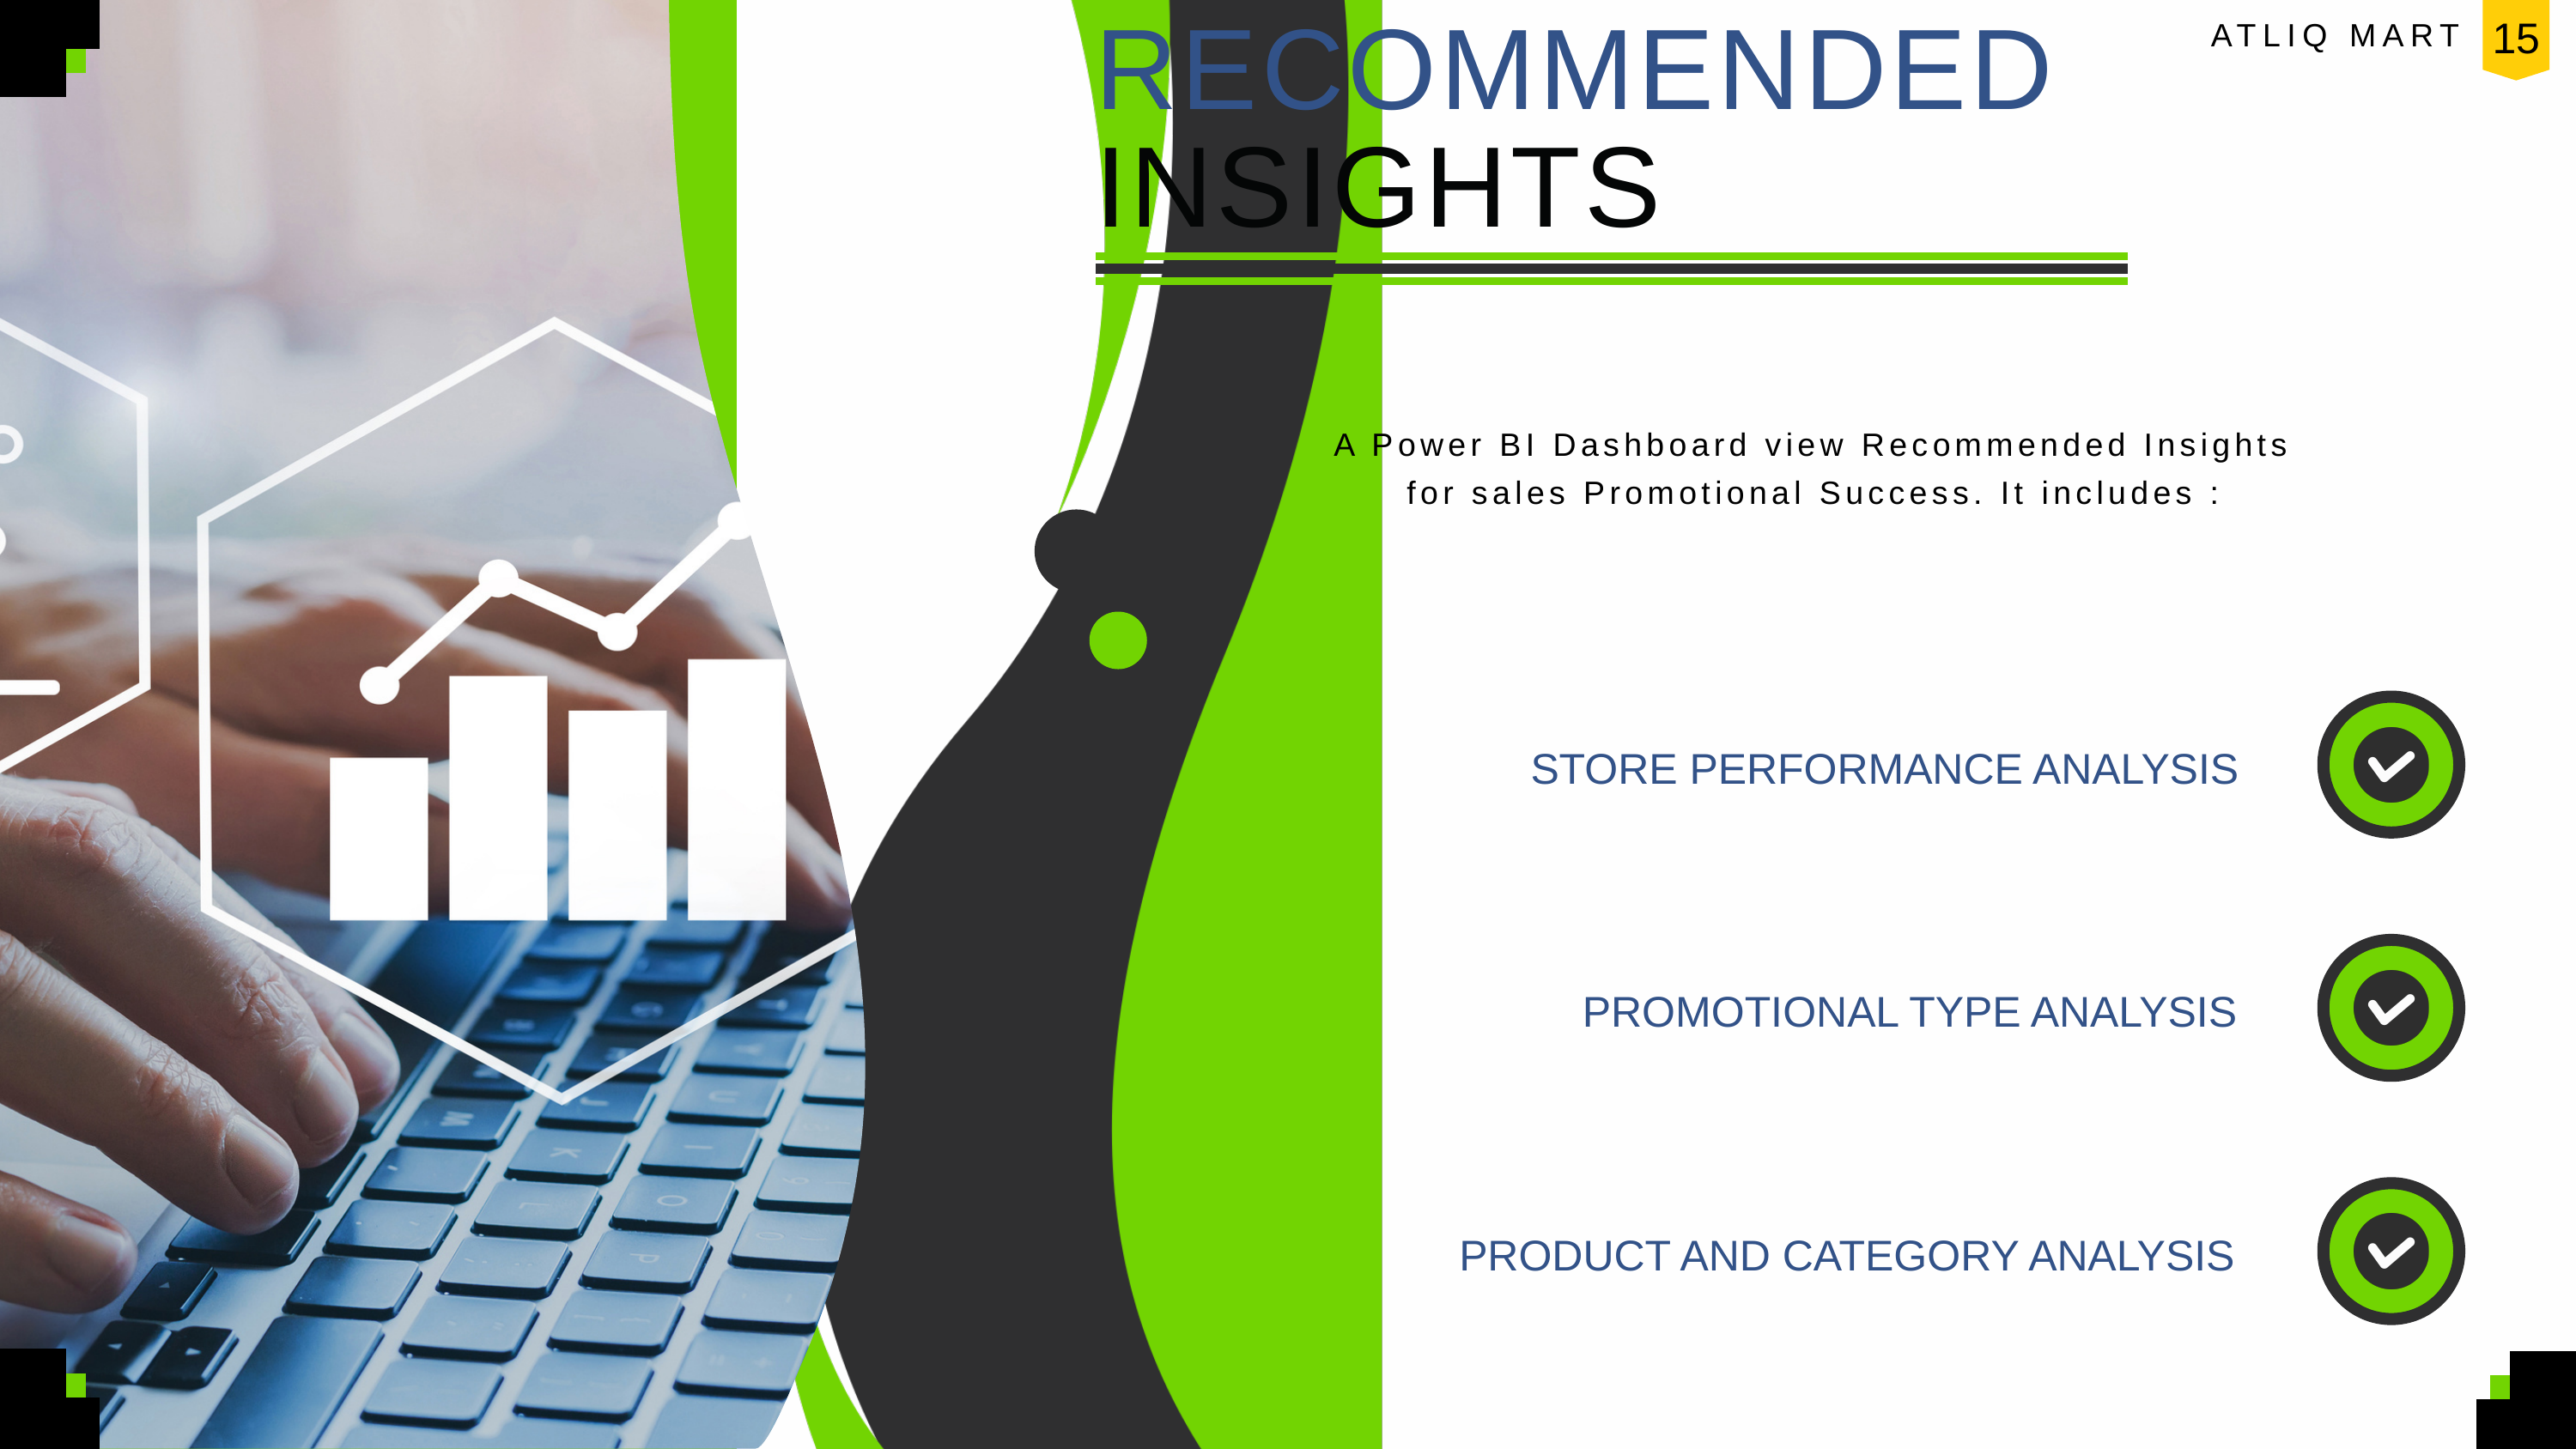

15

RECOMMENDED INSIGHTS
ATLIQ MART

A Power BI Dashboard view Recommended Insights for sales Promotional Success. It includes :

STORE PERFORMANCE ANALYSIS

PROMOTIONAL TYPE ANALYSIS

PRODUCT AND CATEGORY ANALYSIS